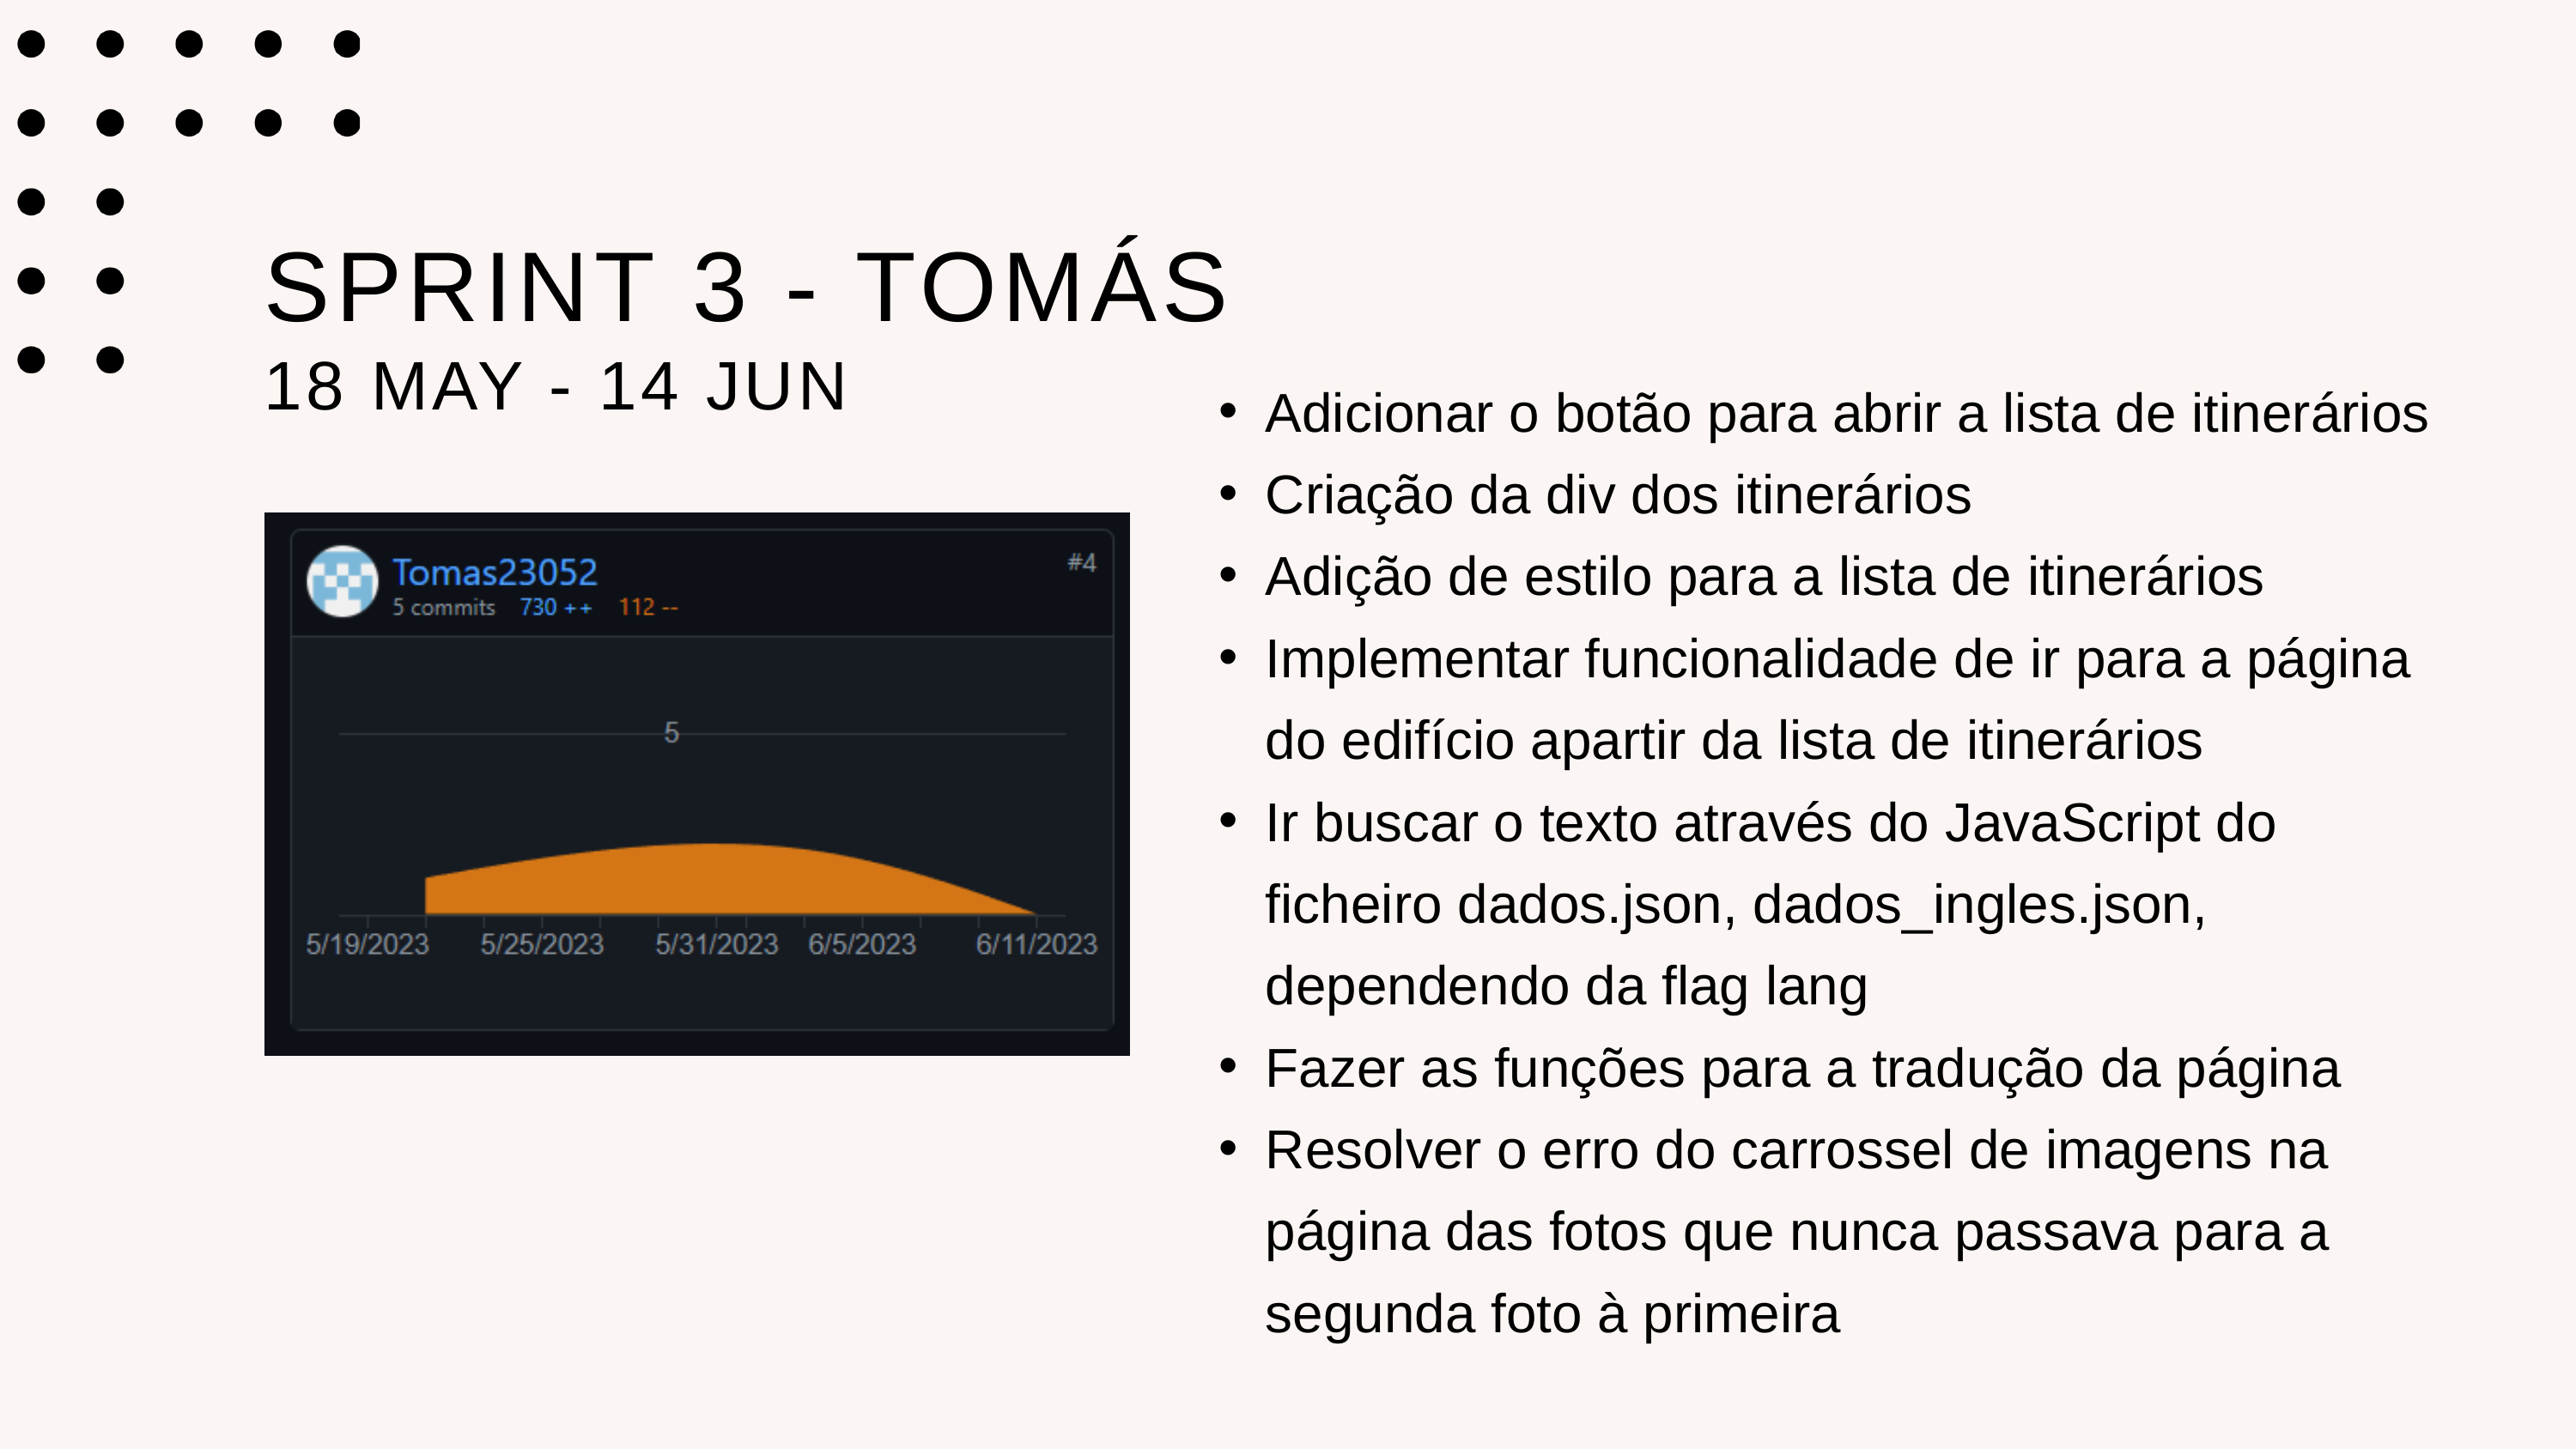

SPRINT 3 - TOMÁS
18 MAY - 14 JUN
Adicionar o botão para abrir a lista de itinerários
Criação da div dos itinerários
Adição de estilo para a lista de itinerários
Implementar funcionalidade de ir para a página do edifício apartir da lista de itinerários
Ir buscar o texto através do JavaScript do ficheiro dados.json, dados_ingles.json, dependendo da flag lang
Fazer as funções para a tradução da página
Resolver o erro do carrossel de imagens na página das fotos que nunca passava para a segunda foto à primeira